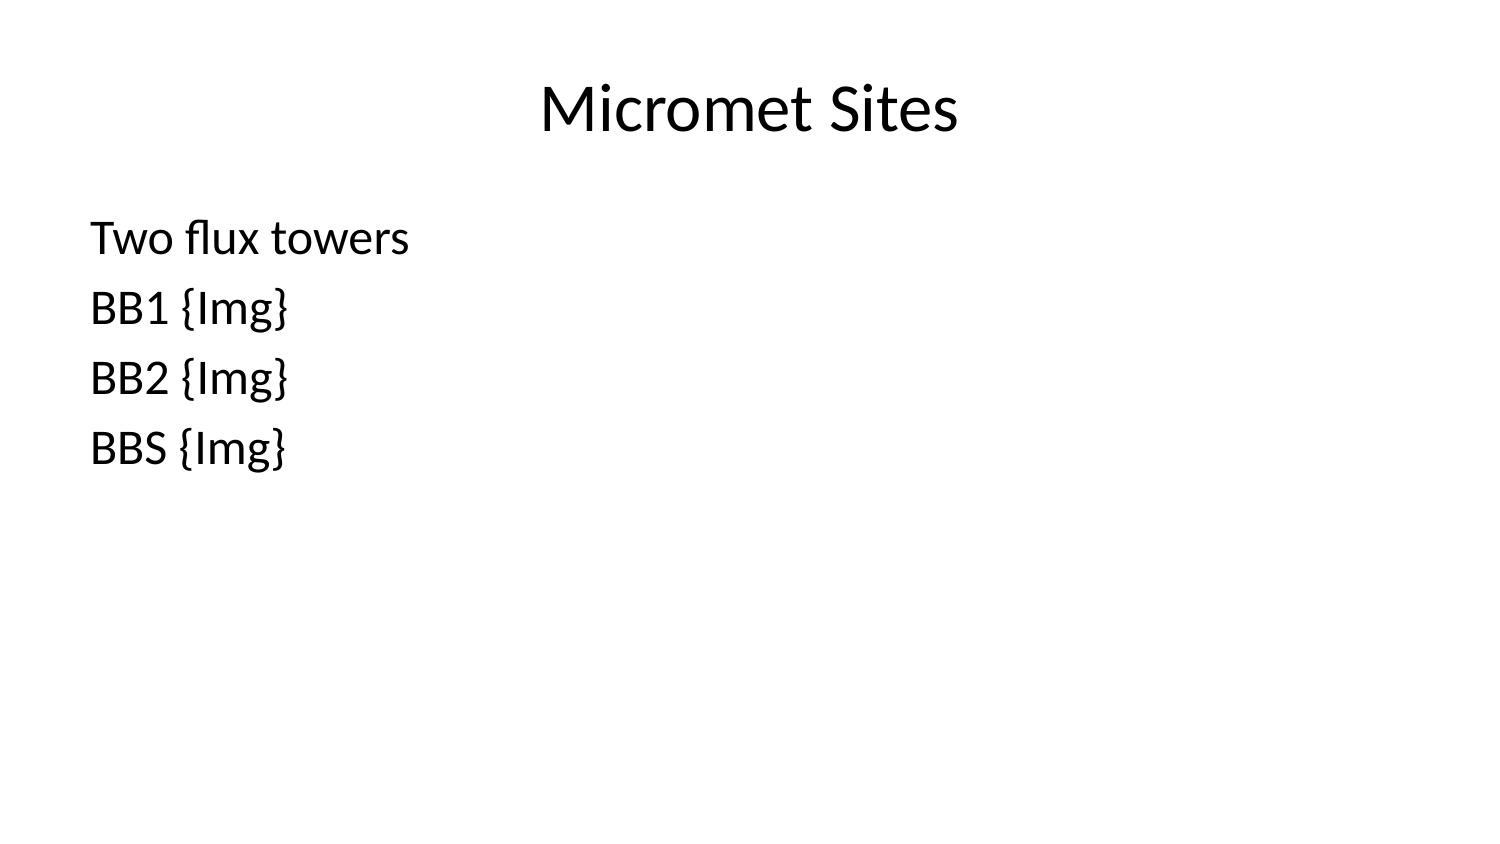

# Micromet Sites
Two flux towers
BB1 {Img}
BB2 {Img}
BBS {Img}